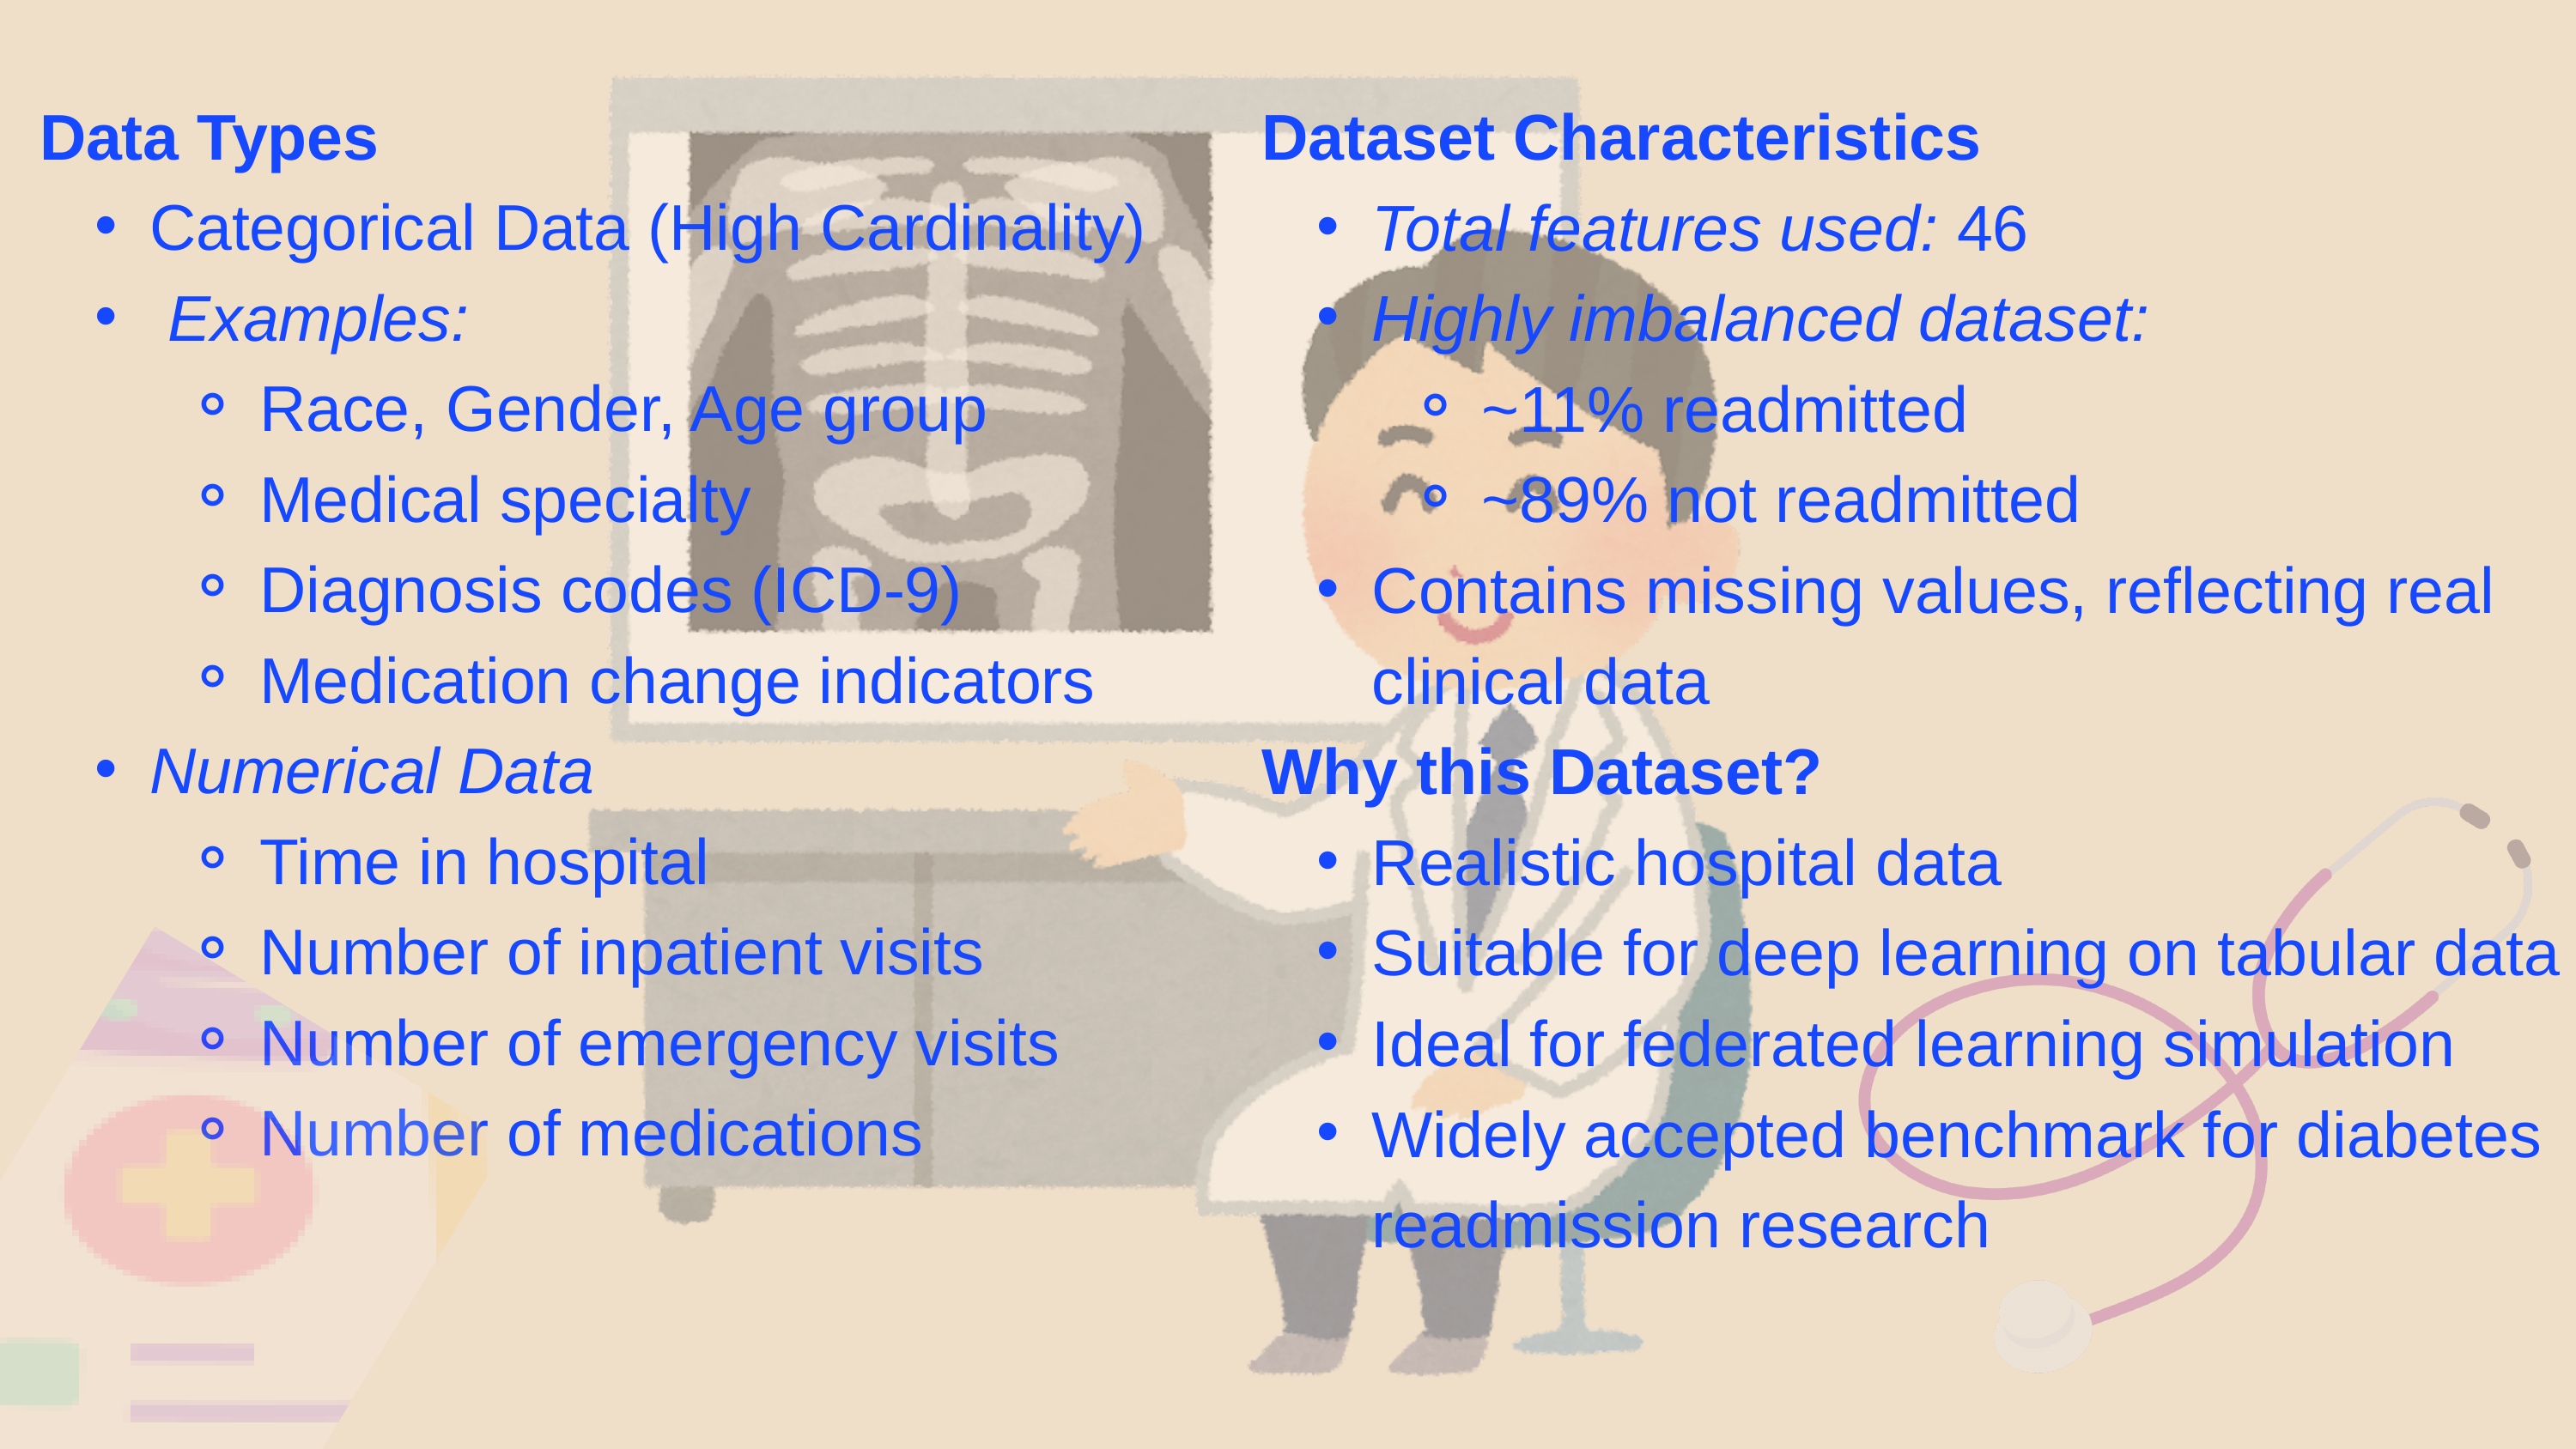

Data Types
Categorical Data (High Cardinality)
 Examples:
Race, Gender, Age group
Medical specialty
Diagnosis codes (ICD-9)
Medication change indicators
Numerical Data
Time in hospital
Number of inpatient visits
Number of emergency visits
Number of medications

Dataset Characteristics
Total features used: 46
Highly imbalanced dataset:
~11% readmitted
~89% not readmitted
Contains missing values, reflecting real clinical data
Why this Dataset?
Realistic hospital data
Suitable for deep learning on tabular data
Ideal for federated learning simulation
Widely accepted benchmark for diabetes readmission research